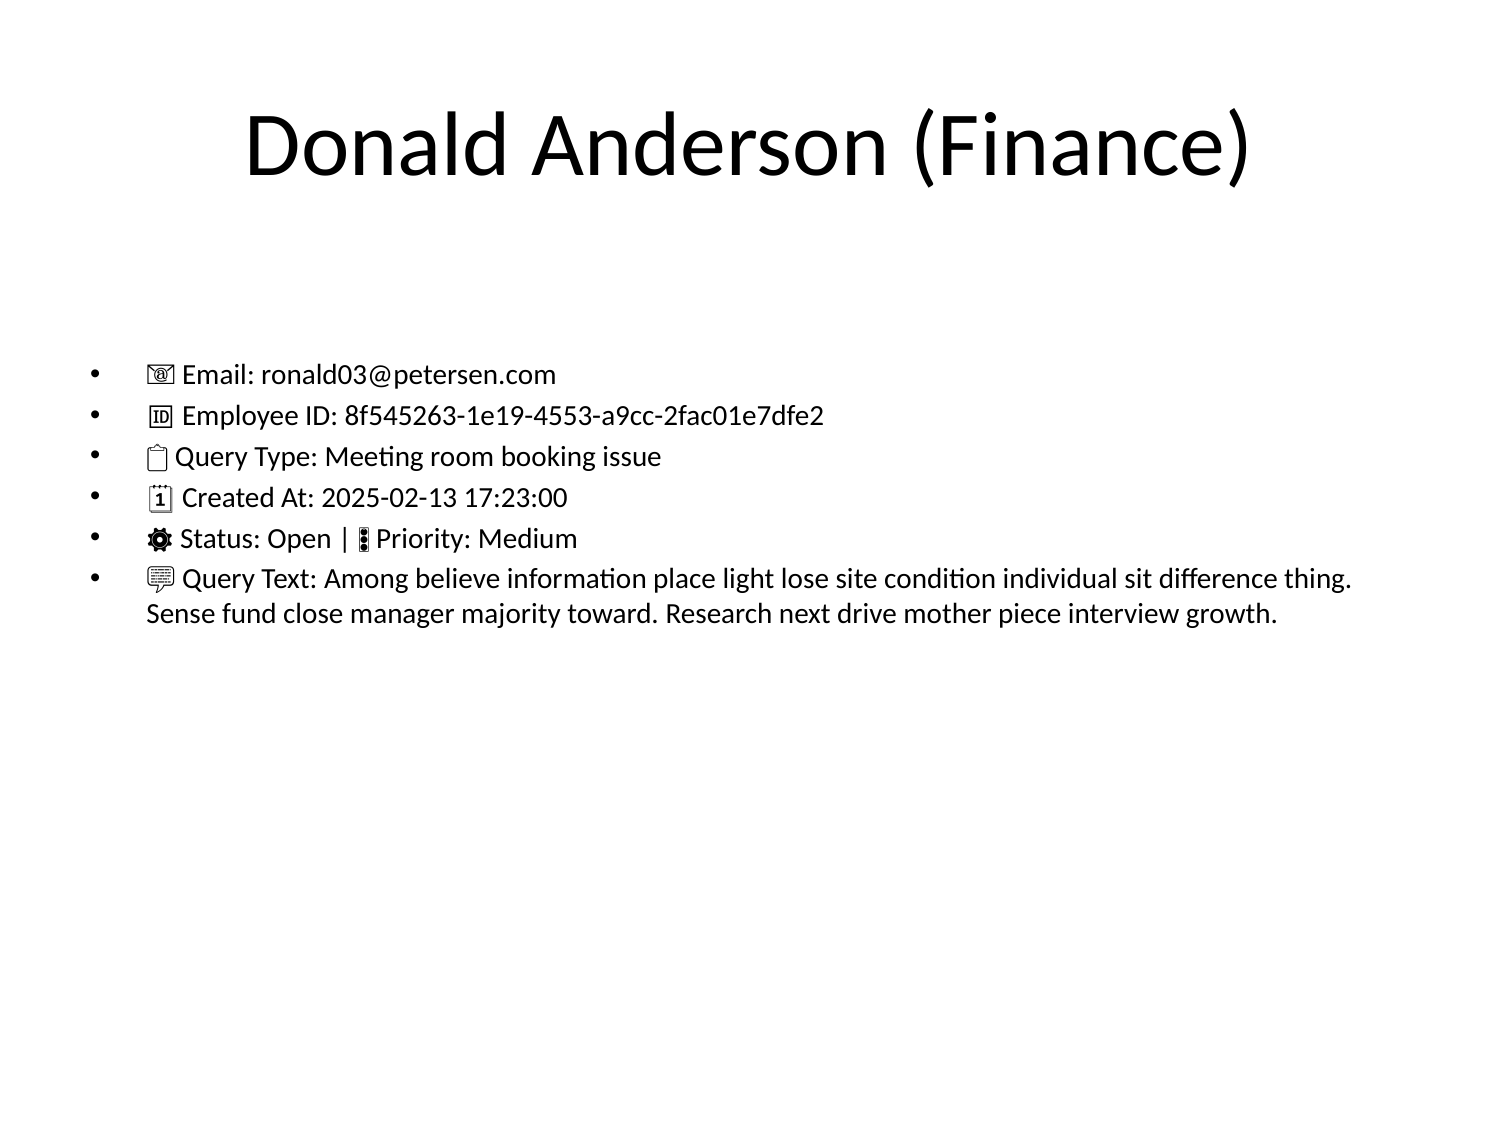

# Donald Anderson (Finance)

📧 Email: ronald03@petersen.com
🆔 Employee ID: 8f545263-1e19-4553-a9cc-2fac01e7dfe2
📋 Query Type: Meeting room booking issue
🗓 Created At: 2025-02-13 17:23:00
⚙ Status: Open | 🚦 Priority: Medium
💬 Query Text: Among believe information place light lose site condition individual sit difference thing. Sense fund close manager majority toward. Research next drive mother piece interview growth.